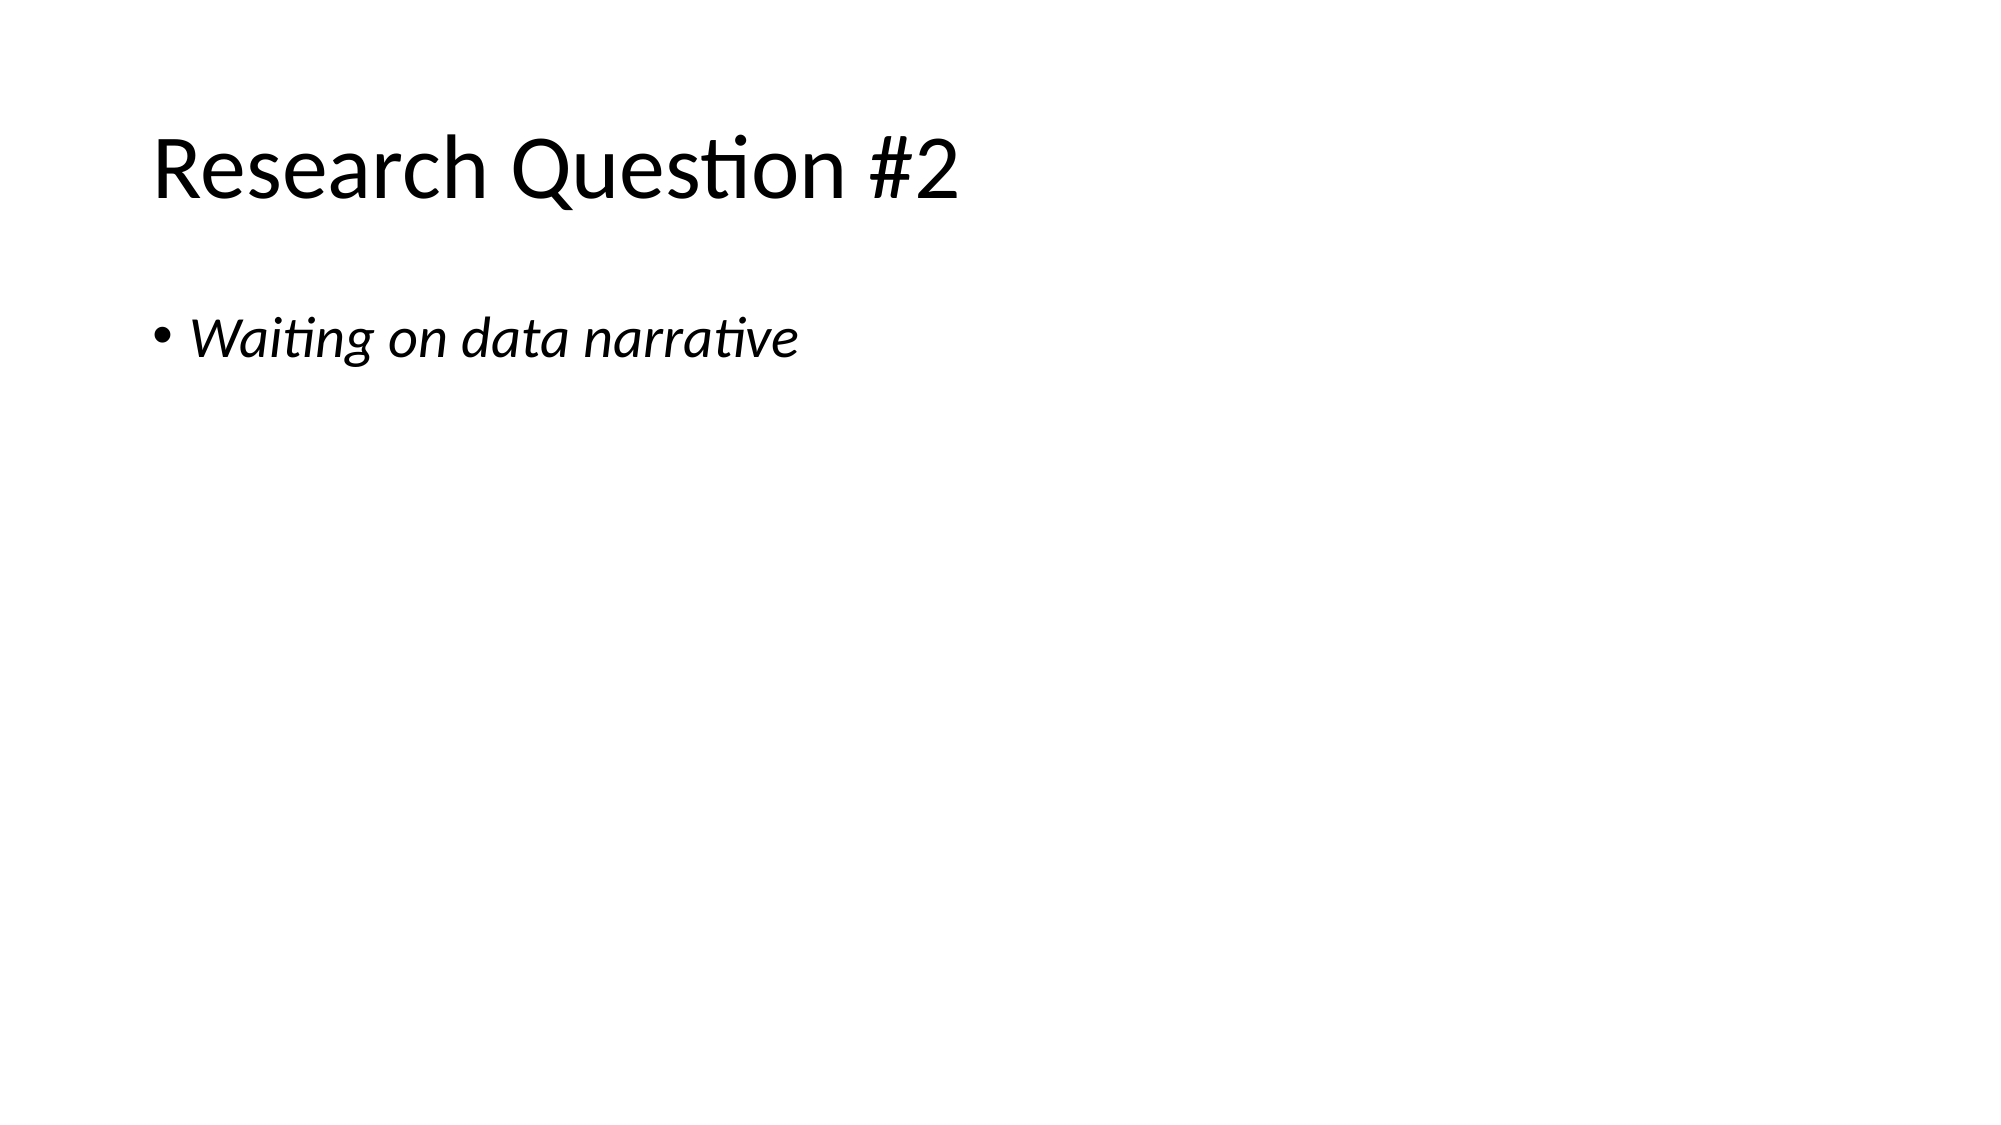

# Research Question #2
Waiting on data narrative